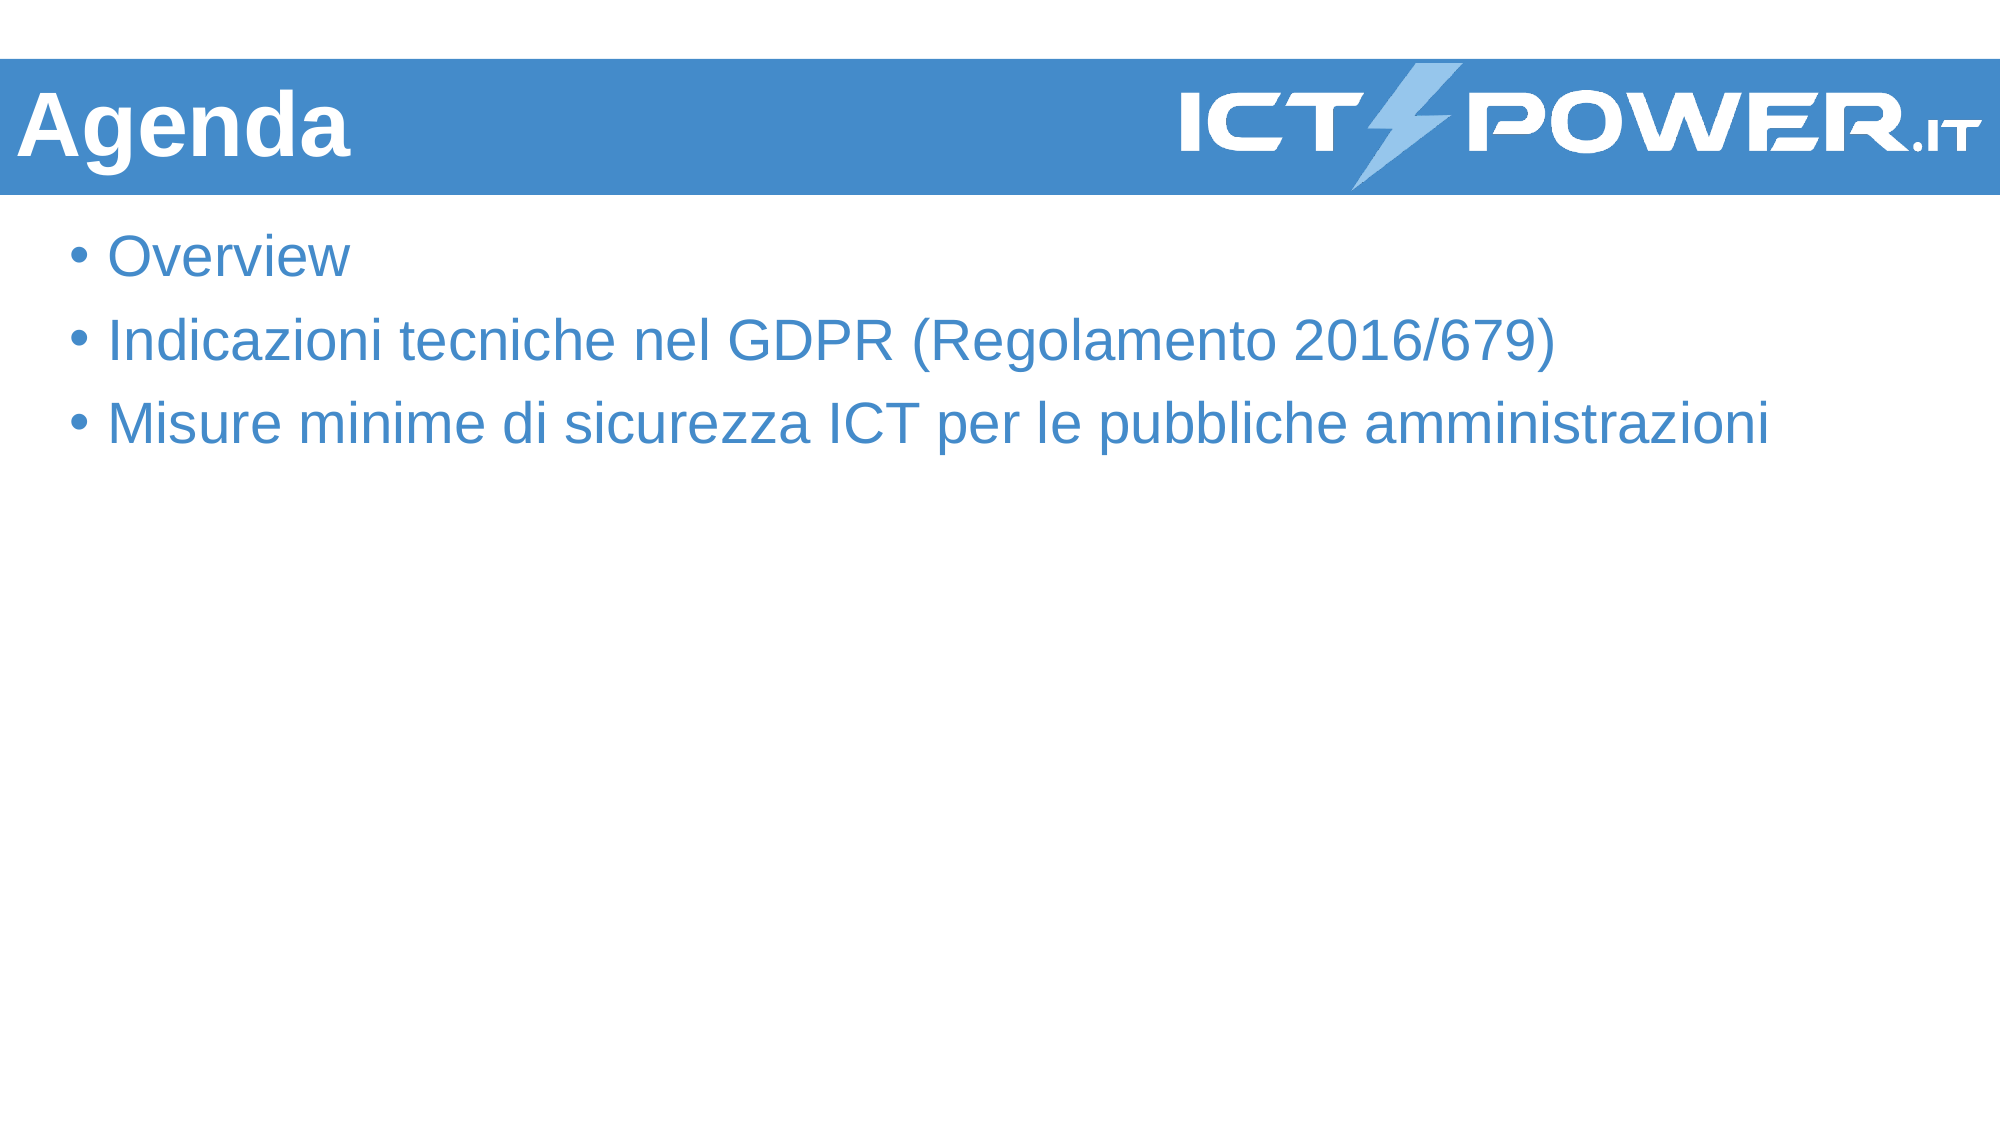

Overview
Indicazioni tecniche nel GDPR (Regolamento 2016/679)
Misure minime di sicurezza ICT per le pubbliche amministrazioni